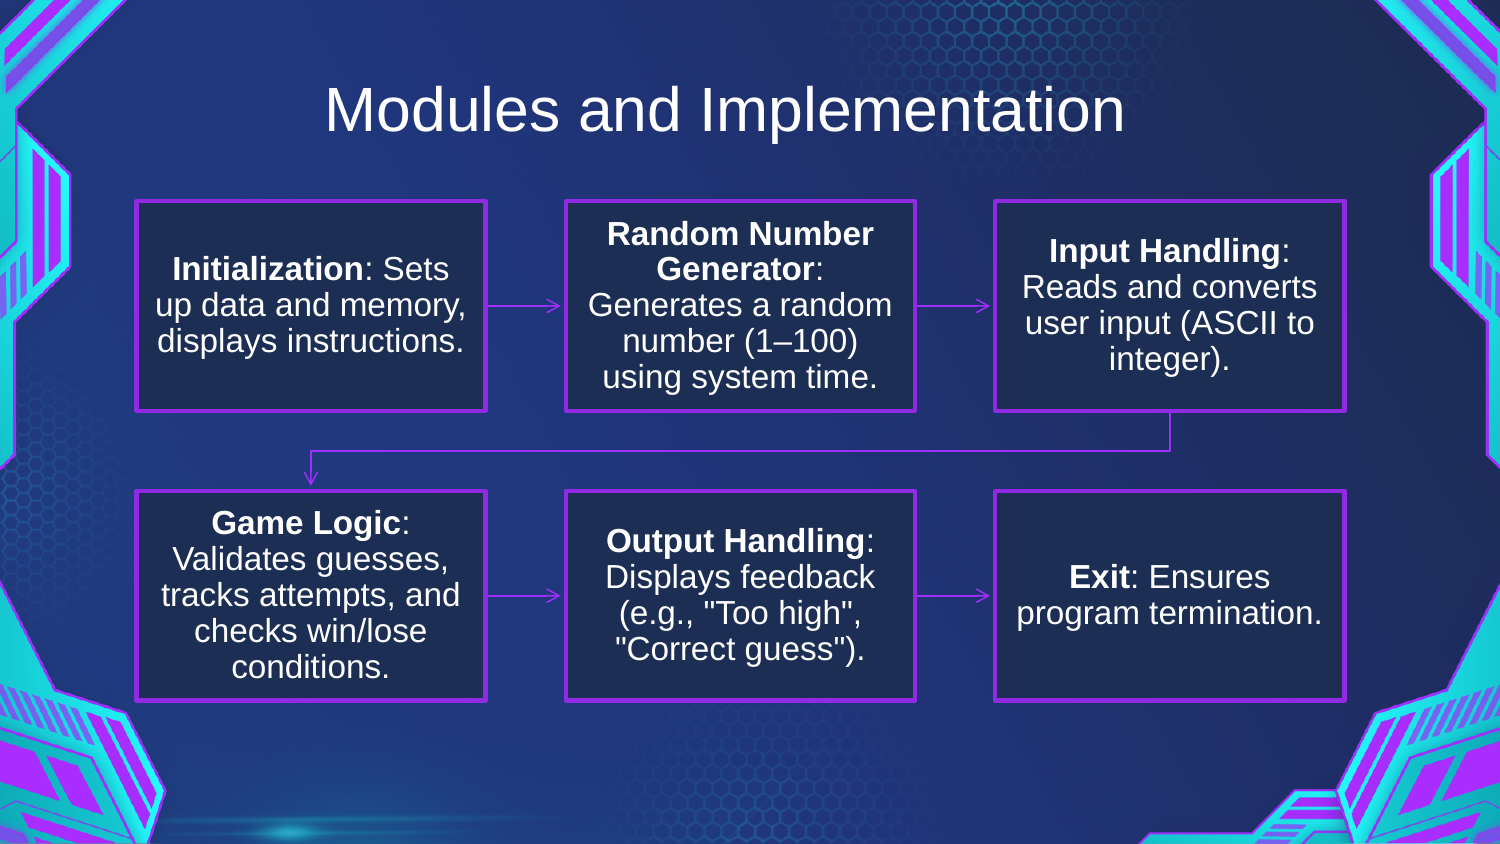

# Modules and Implementation

Initialization: Sets up data and memory, displays instructions.

Random Number Generator: Generates a random number (1–100) using system time.

Input Handling: Reads and converts user input (ASCII to integer).

Game Logic: Validates guesses, tracks attempts, and checks win/lose conditions.

Output Handling: Displays feedback (e.g., "Too high", "Correct guess").
Exit: Ensures program termination.